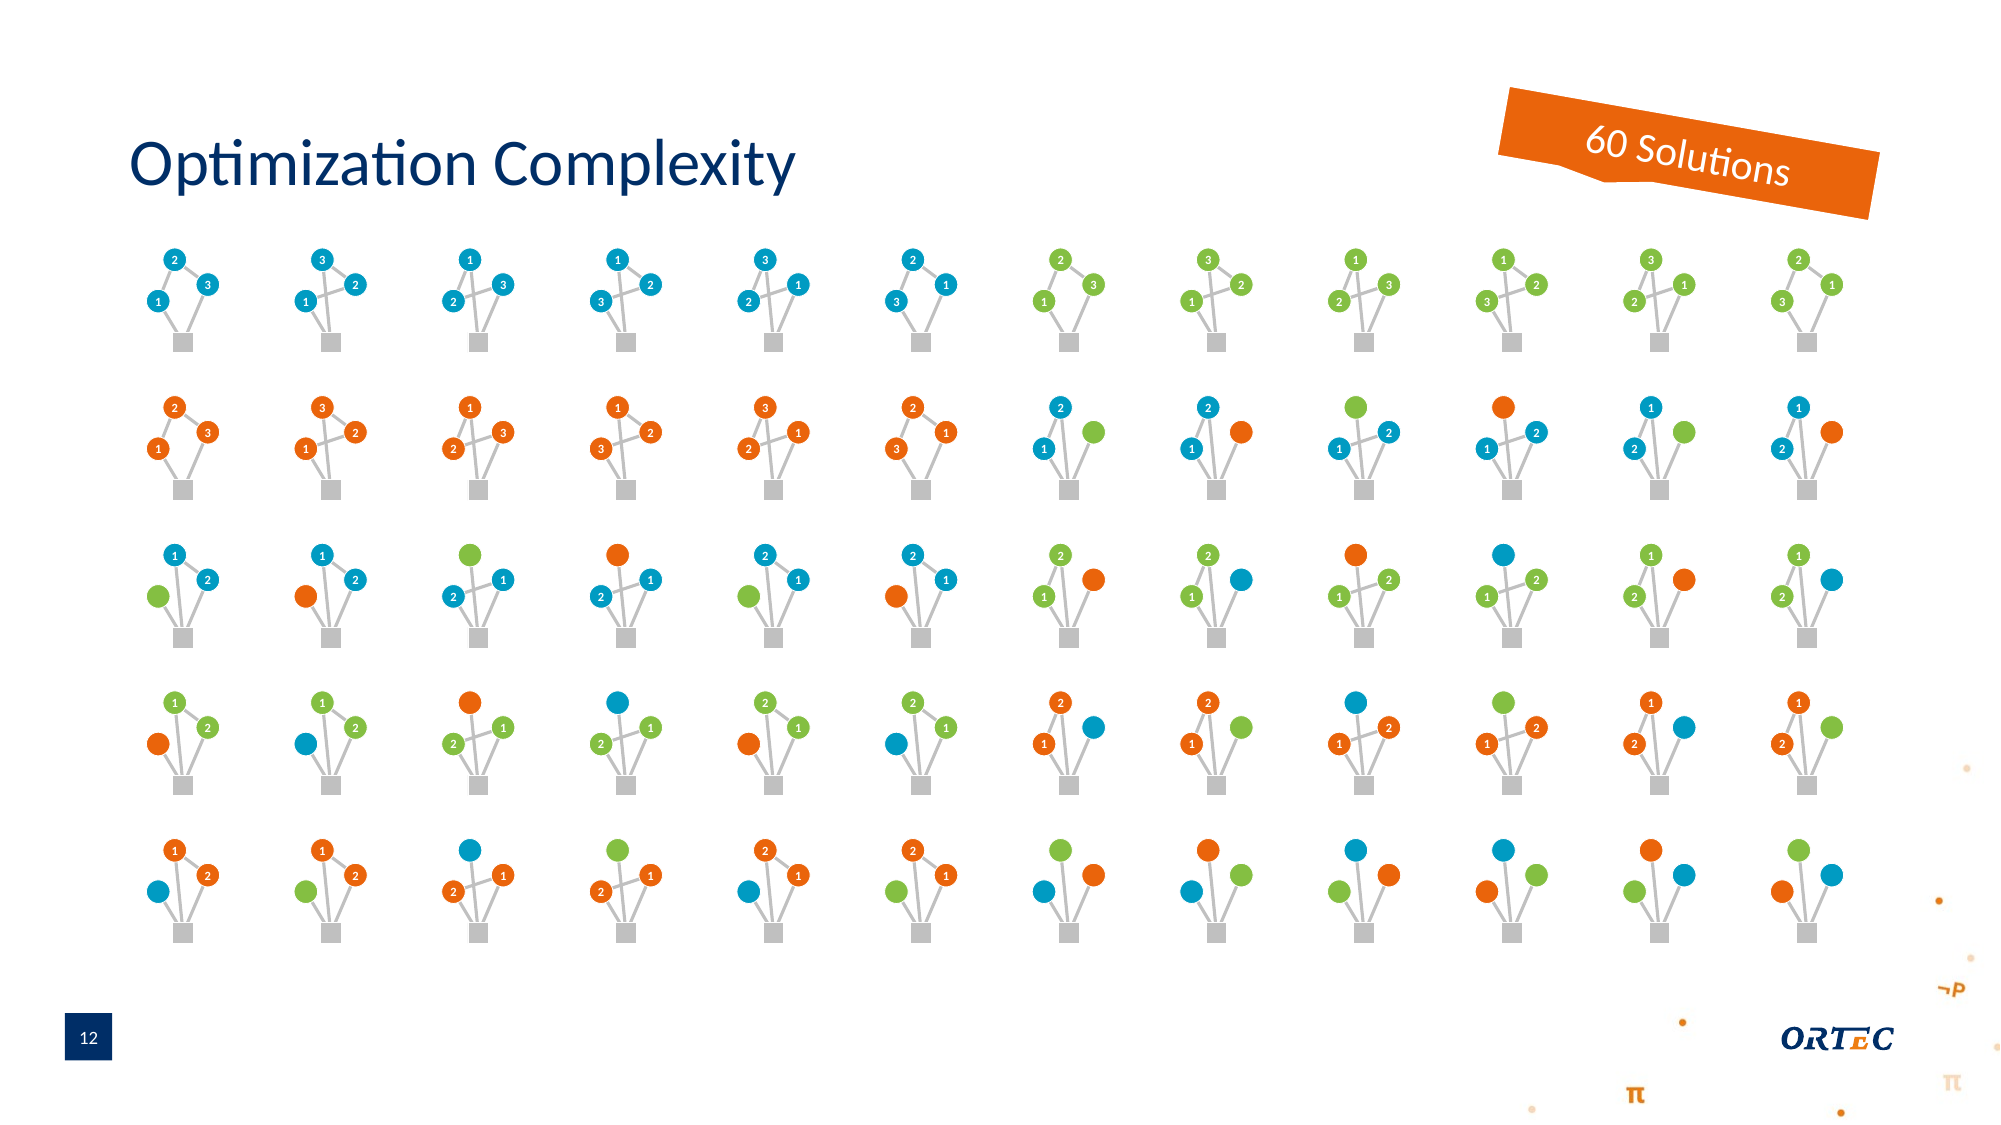

60 Solutions
# Optimization Complexity
2
3
1

3
2
1

1
3
2

1
2
3

3
1
2

2
1
3

2
3
1

3
2
1

1
3
2

1
2
3

3
1
2

2
1
3

2
3
1

3
2
1

1
3
2

1
2
3

3
1
2

2
1
3

2

1

2

1

2
1

2
1

1

2

1

2

1
2

1
2

1
2

1
2

2
1

2
1

2

1

2

1

2
1

2
1

1

2

1

2

1
2

1
2

1
2

1
2

2
1

2
1

2

1

2

1

2
1

2
1

1

2

1

2

1
2

1
2

1
2

1
2

2
1

2
1

12